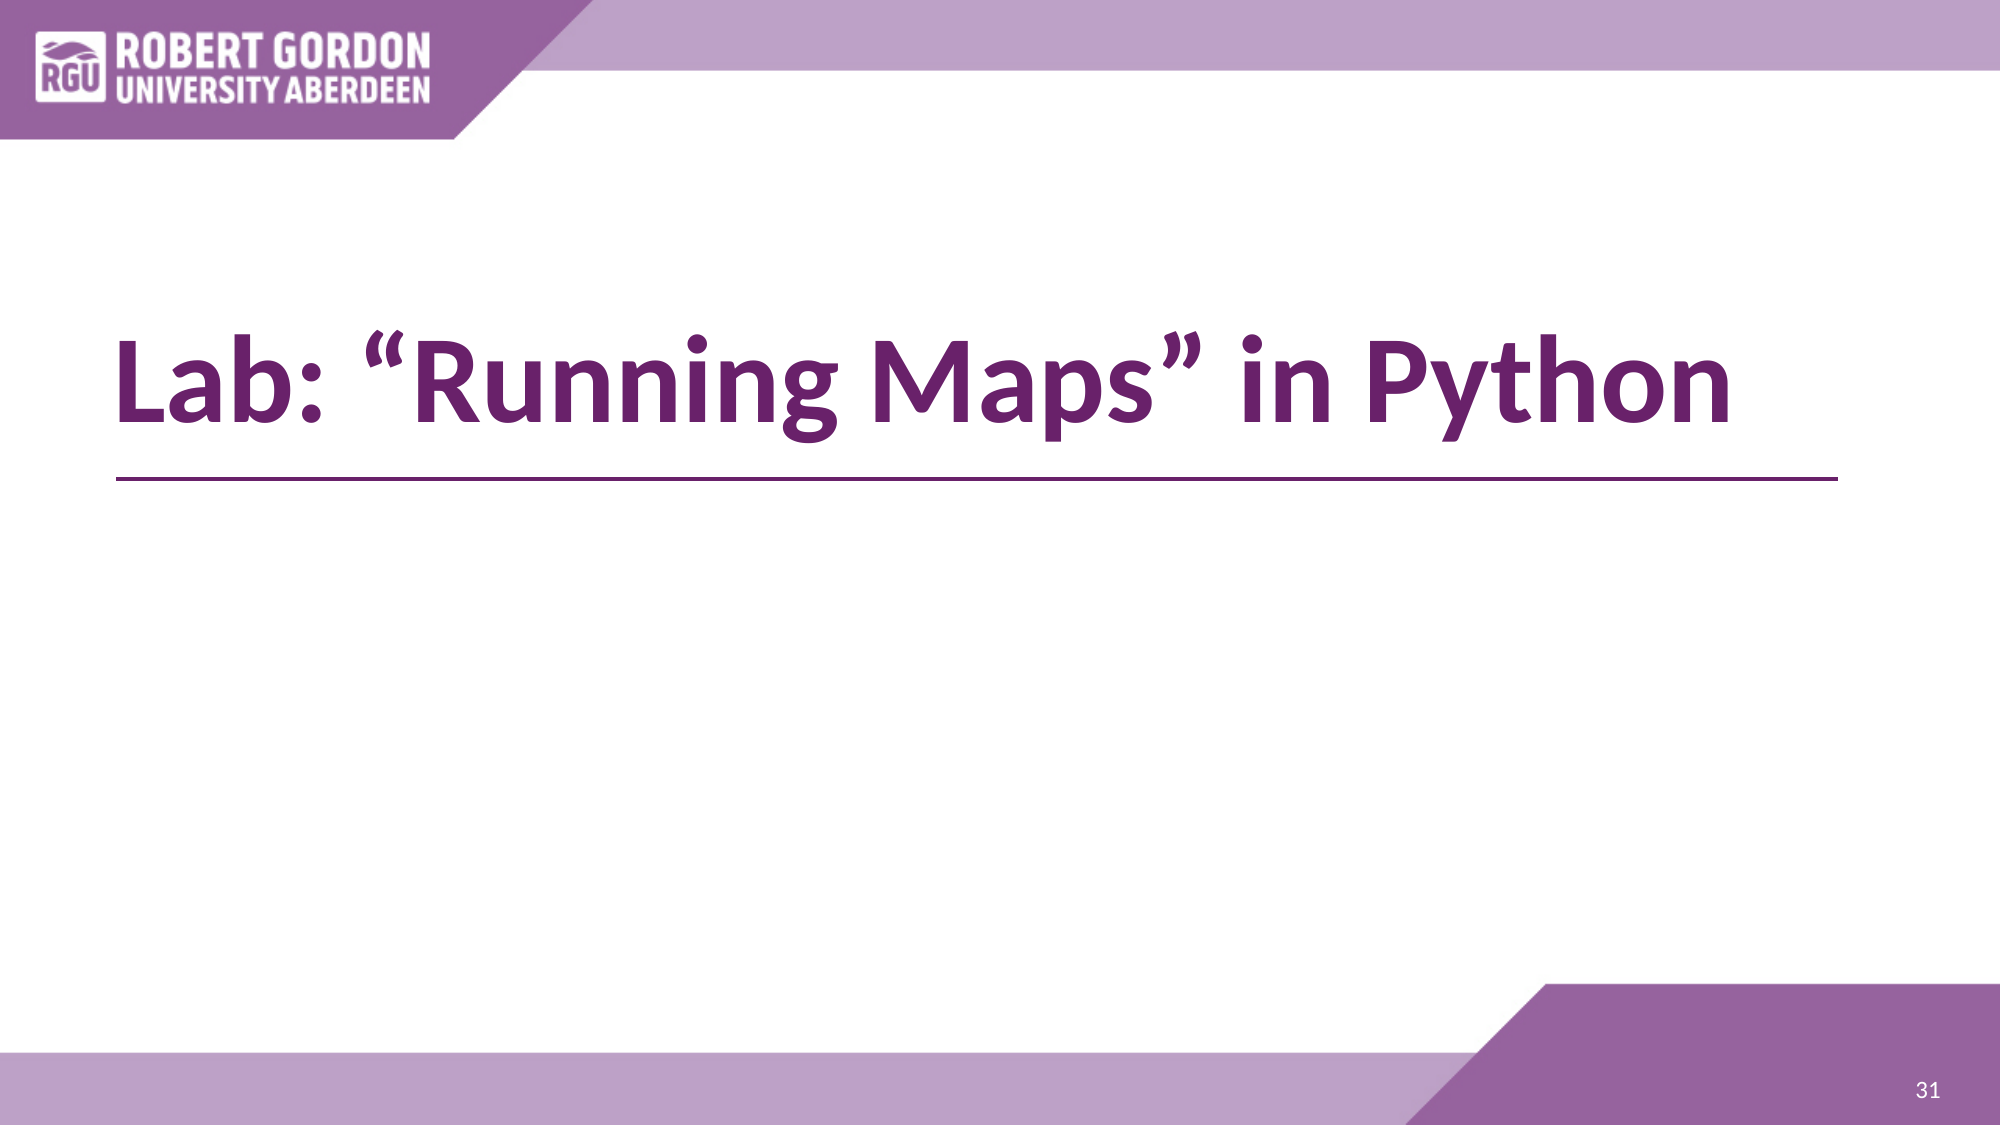

# Lab: “Running Maps” in Python
31